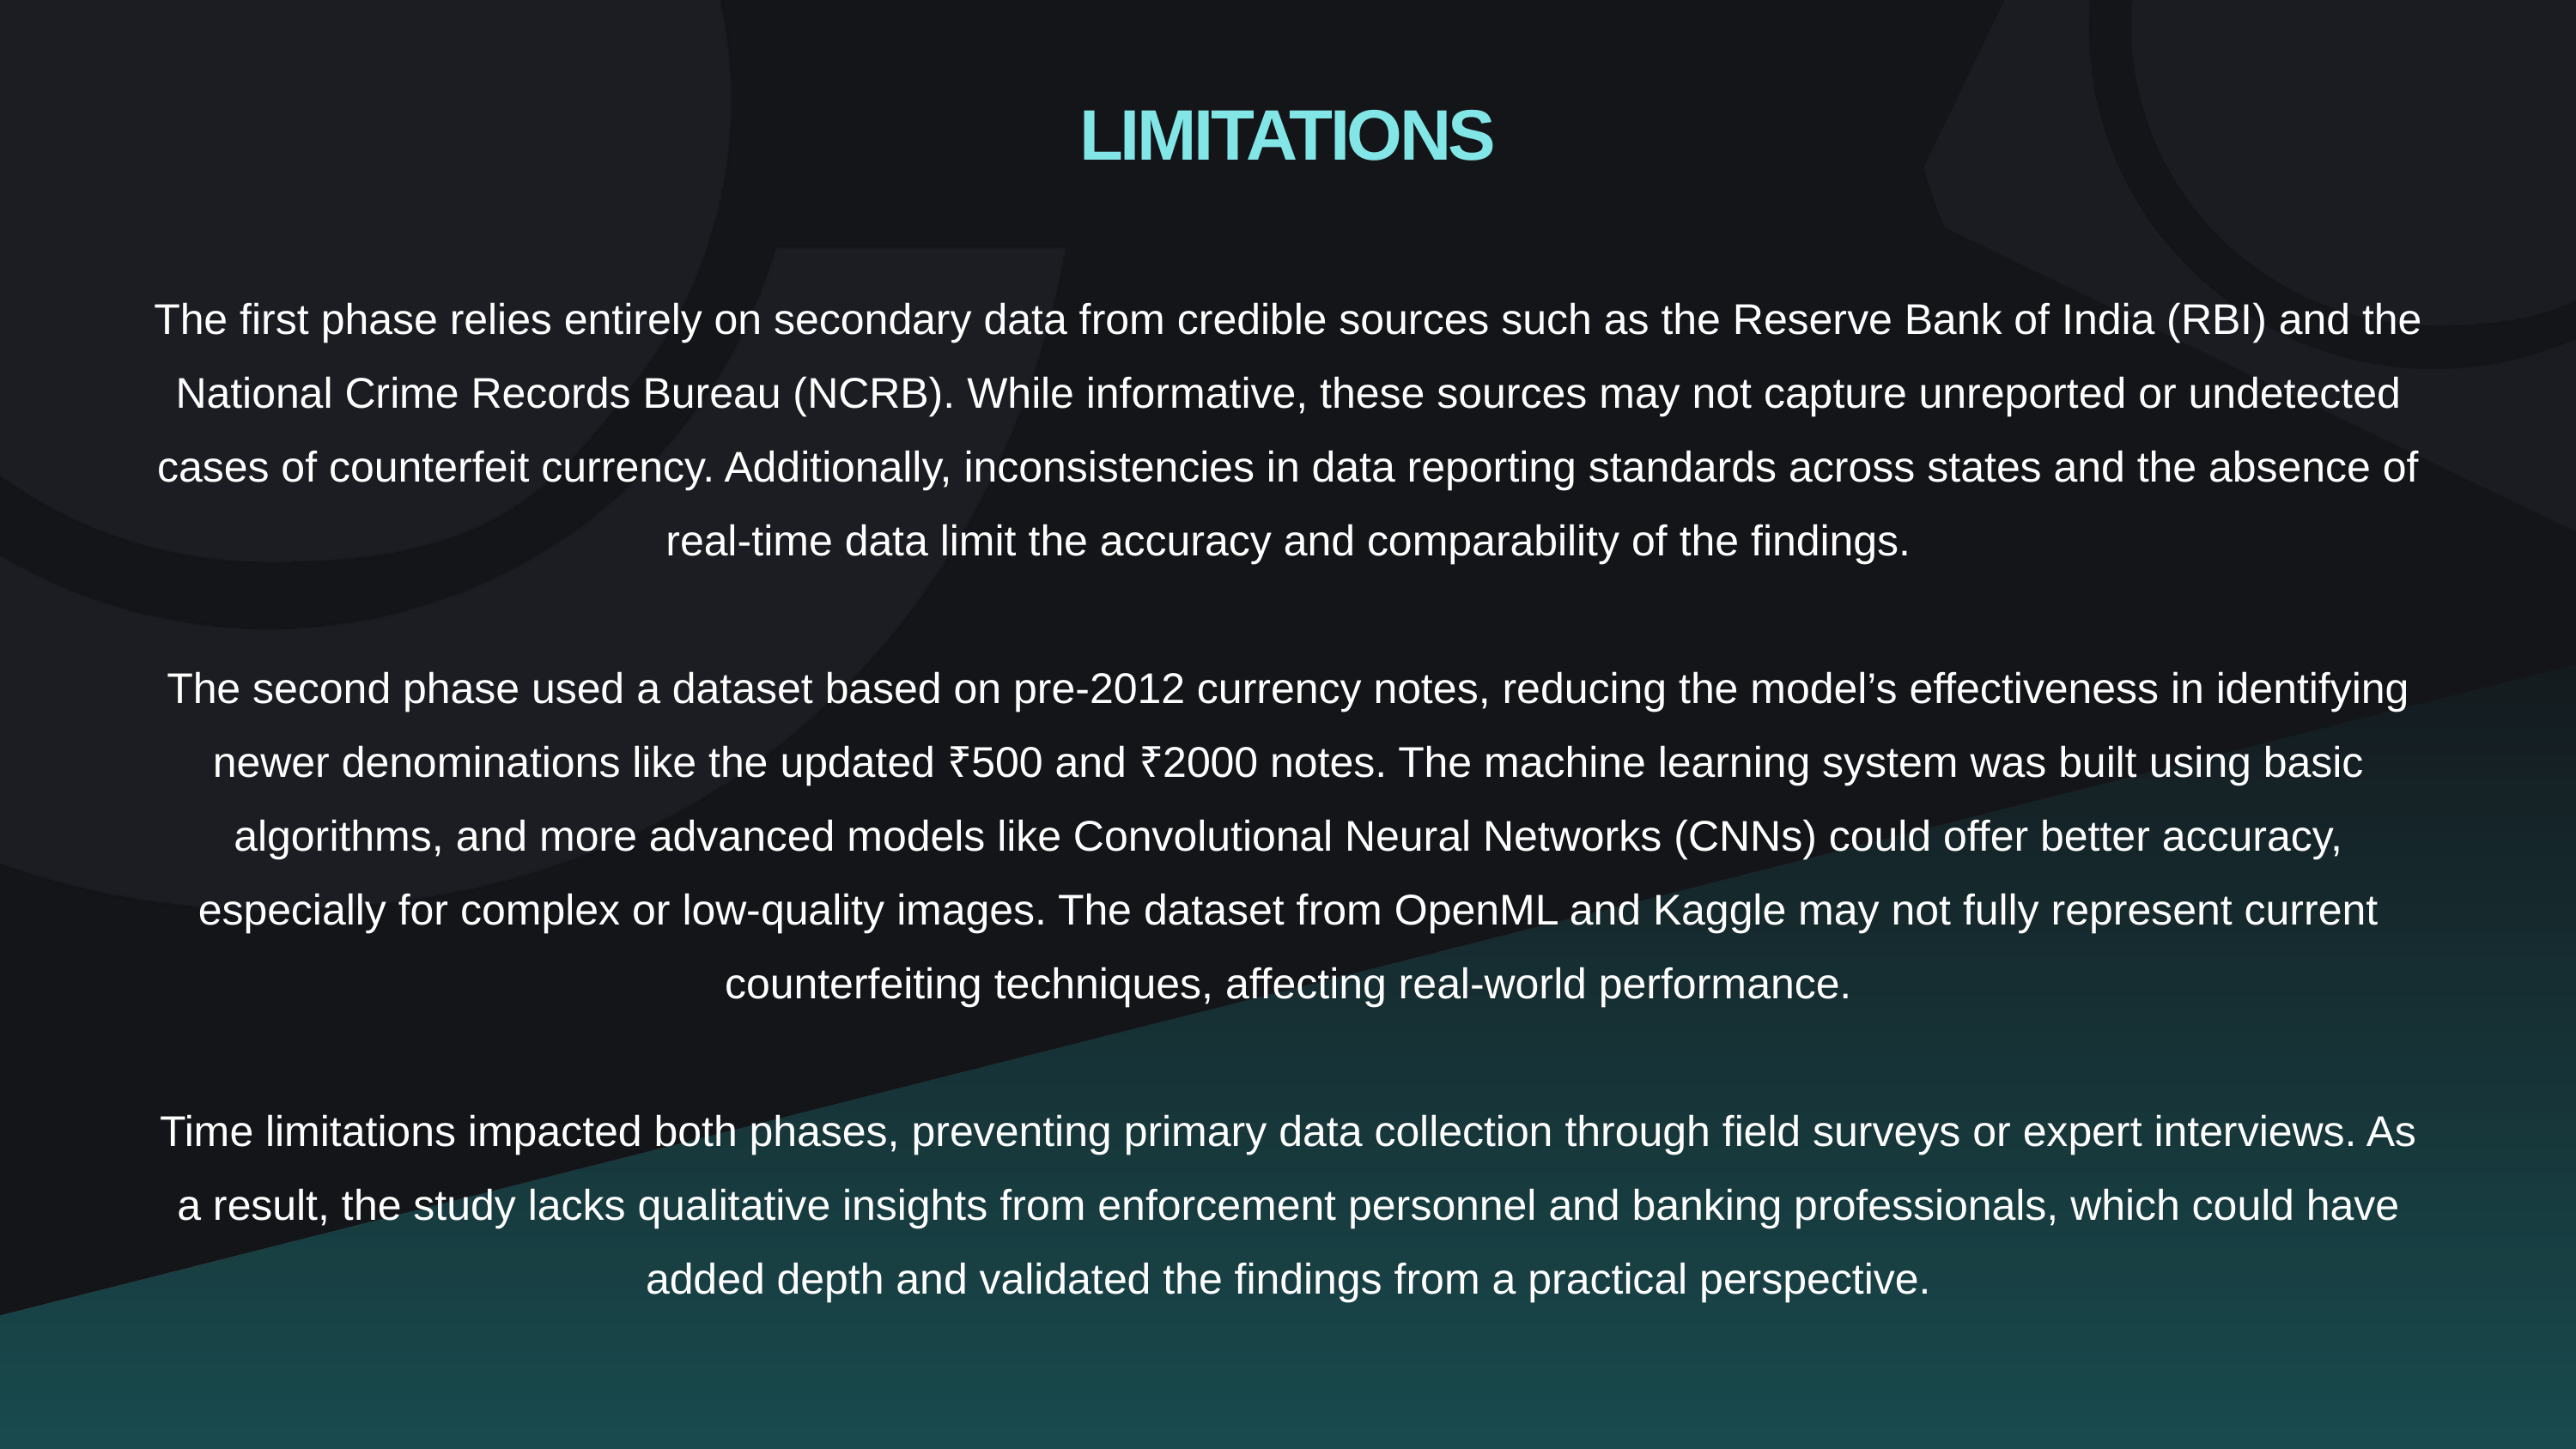

LIMITATIONS
The first phase relies entirely on secondary data from credible sources such as the Reserve Bank of India (RBI) and the National Crime Records Bureau (NCRB). While informative, these sources may not capture unreported or undetected cases of counterfeit currency. Additionally, inconsistencies in data reporting standards across states and the absence of real-time data limit the accuracy and comparability of the findings.

The second phase used a dataset based on pre-2012 currency notes, reducing the model’s effectiveness in identifying newer denominations like the updated ₹500 and ₹2000 notes. The machine learning system was built using basic algorithms, and more advanced models like Convolutional Neural Networks (CNNs) could offer better accuracy, especially for complex or low-quality images. The dataset from OpenML and Kaggle may not fully represent current counterfeiting techniques, affecting real-world performance.

Time limitations impacted both phases, preventing primary data collection through field surveys or expert interviews. As a result, the study lacks qualitative insights from enforcement personnel and banking professionals, which could have added depth and validated the findings from a practical perspective.